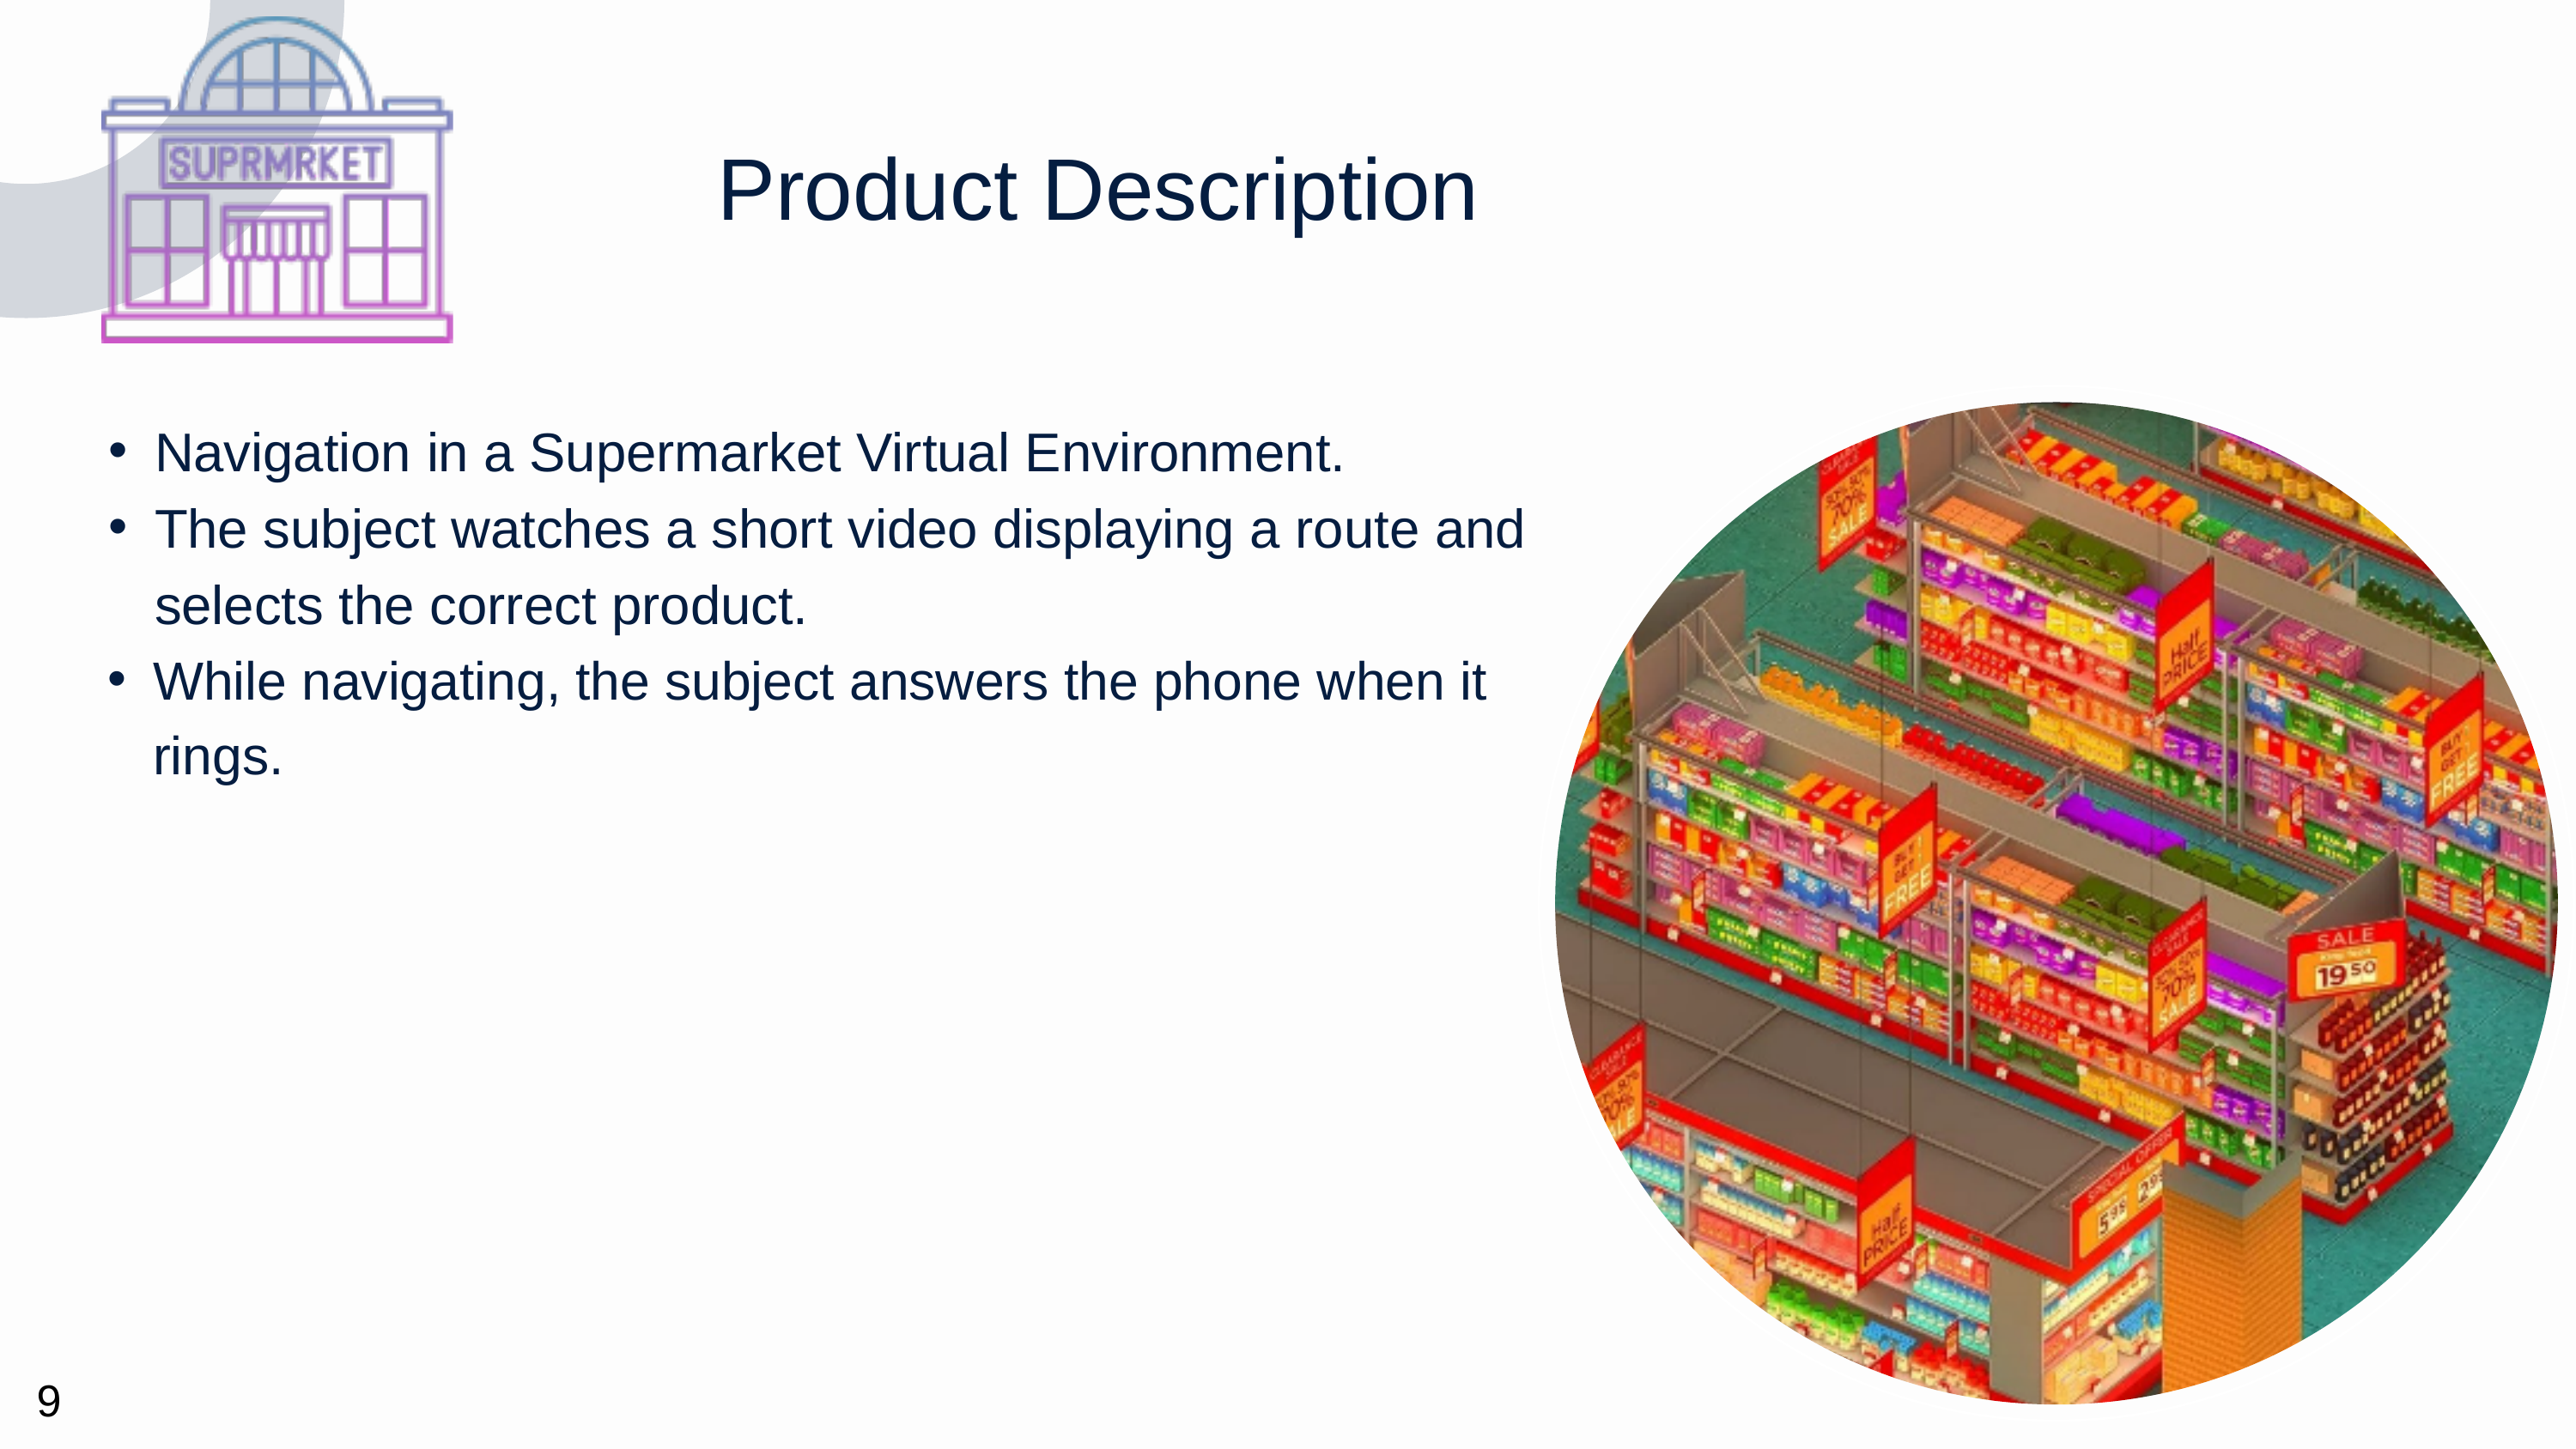

Product Description

Navigation in a Supermarket Virtual Environment.
The subject watches a short video displaying a route and selects the correct product.
While navigating, the subject answers the phone when it rings.
9